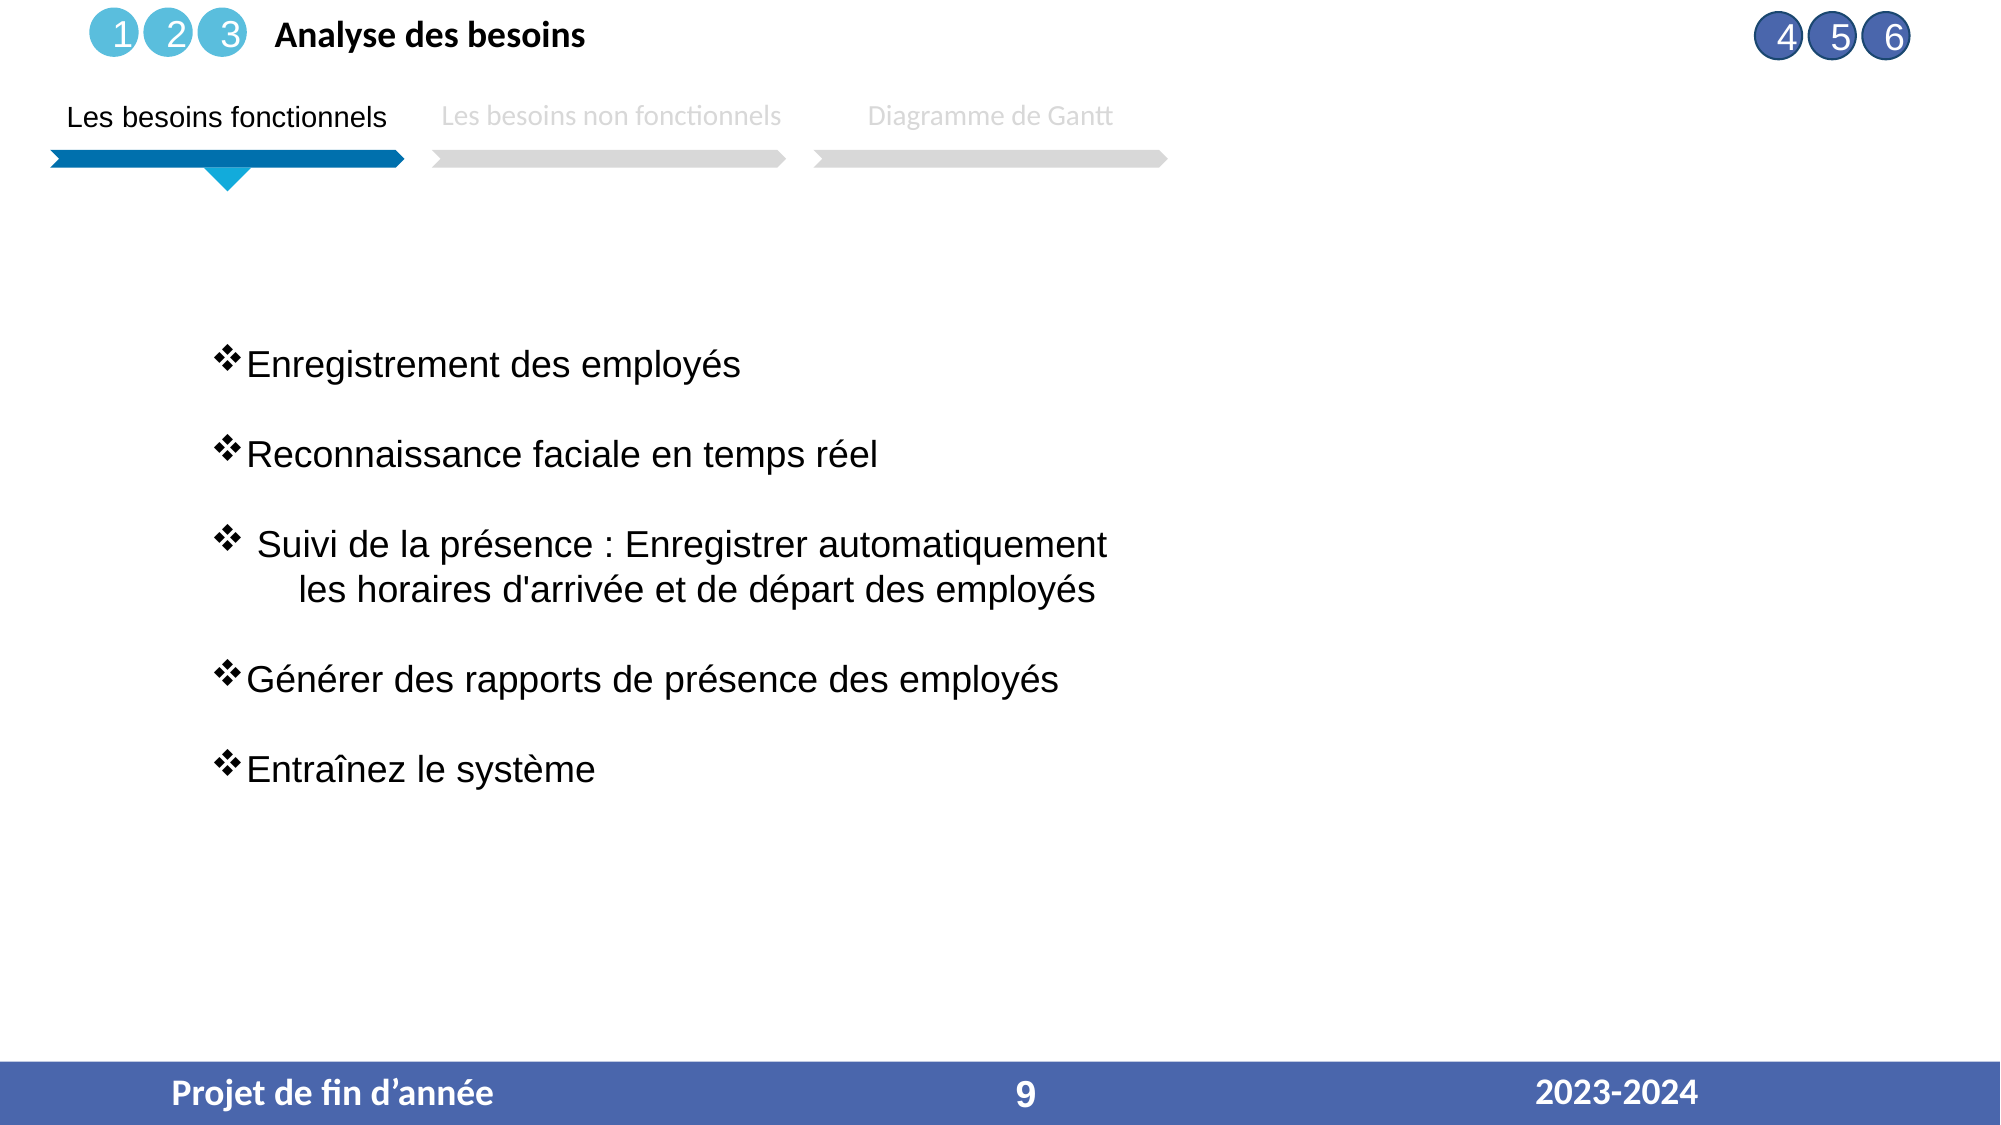

Analyse des besoins

1
2
3
4
5
6
Les besoins non fonctionnels
Diagramme de Gantt
Les besoins fonctionnels

Enregistrement des employés

Reconnaissance faciale en temps réel

 Suivi de la présence : Enregistrer automatiquement          les horaires d'arrivée et de départ des employés

Générer des rapports de présence des employés

Entraînez le système

9
 2023-2024
Projet de fin d’année